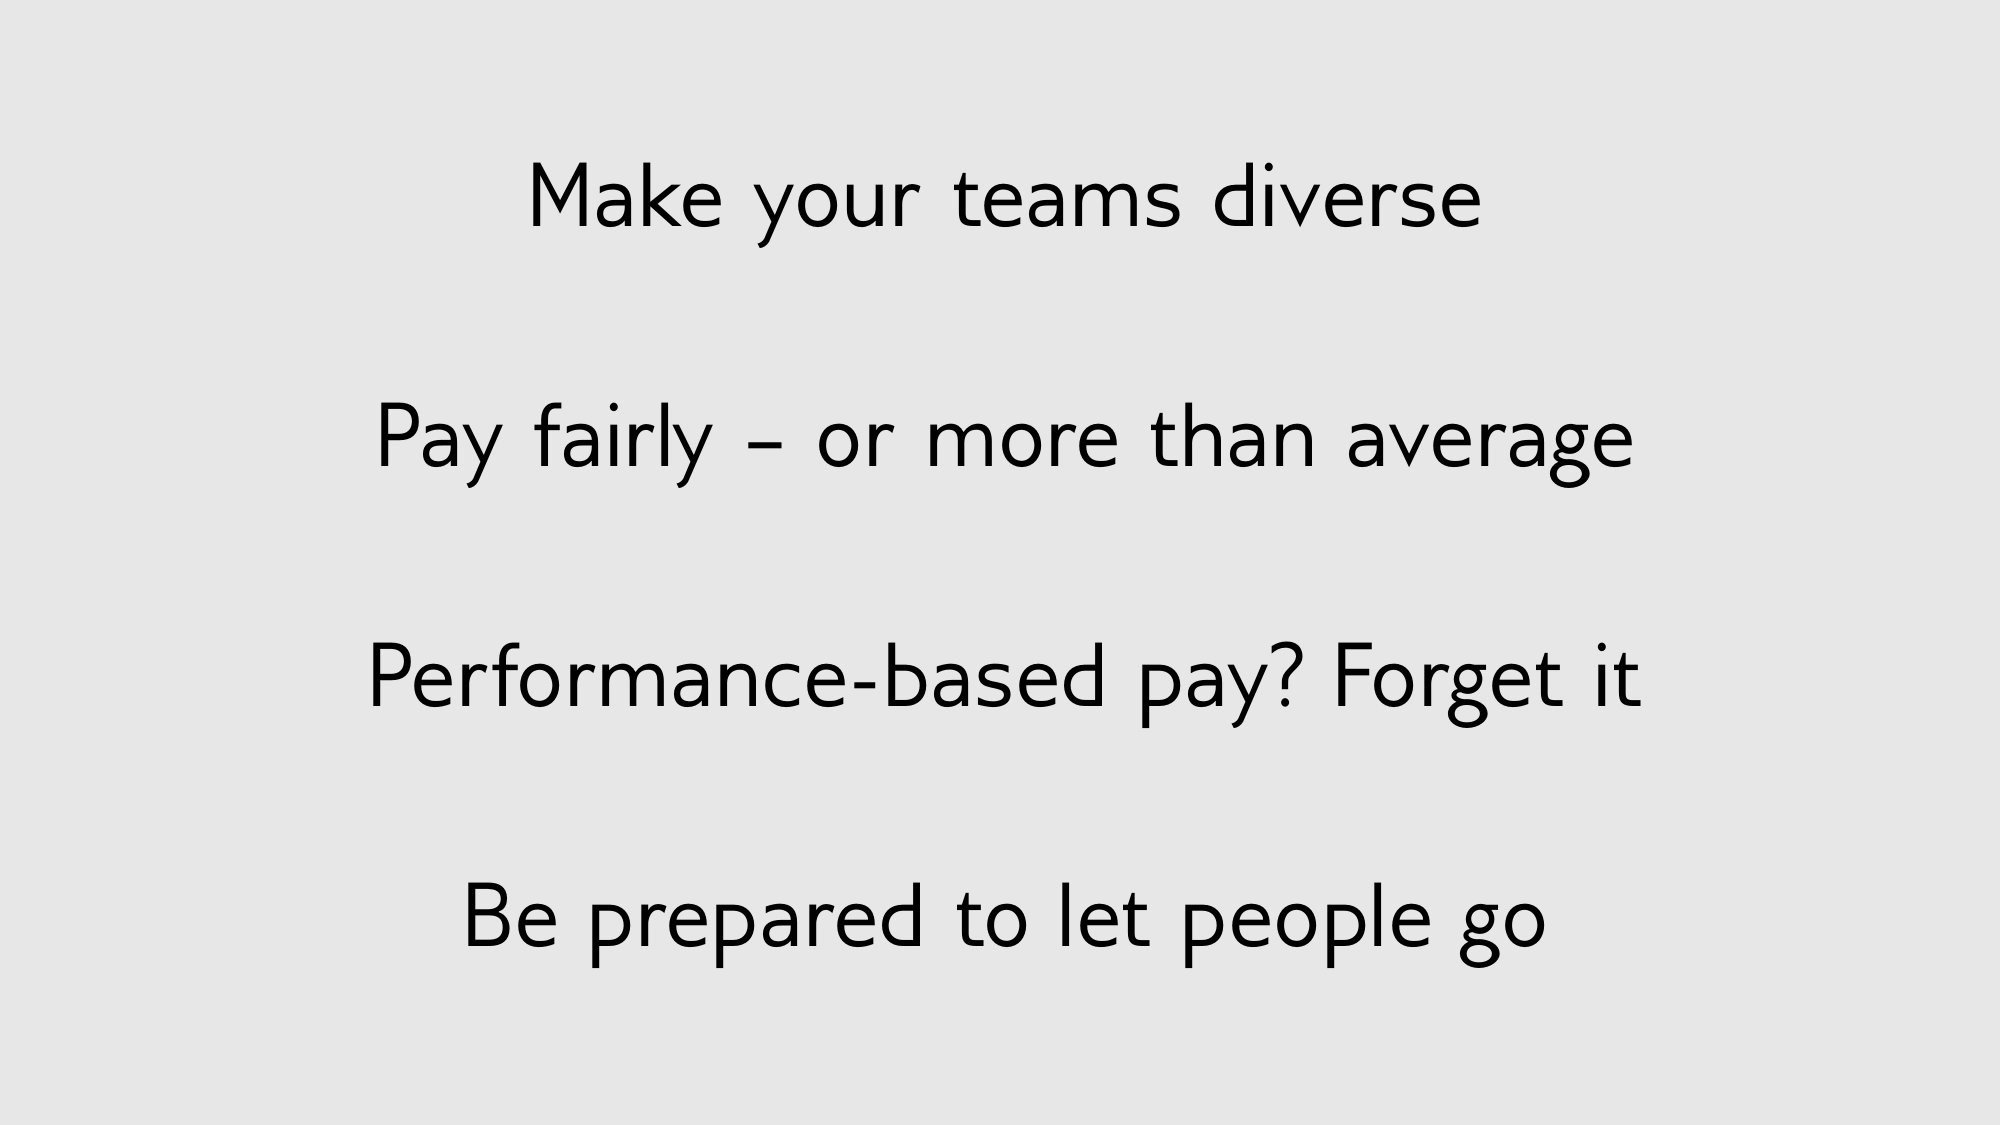

Make your teams diverse

Pay fairly – or more than average

Performance-based pay? Forget it

Be prepared to let people go